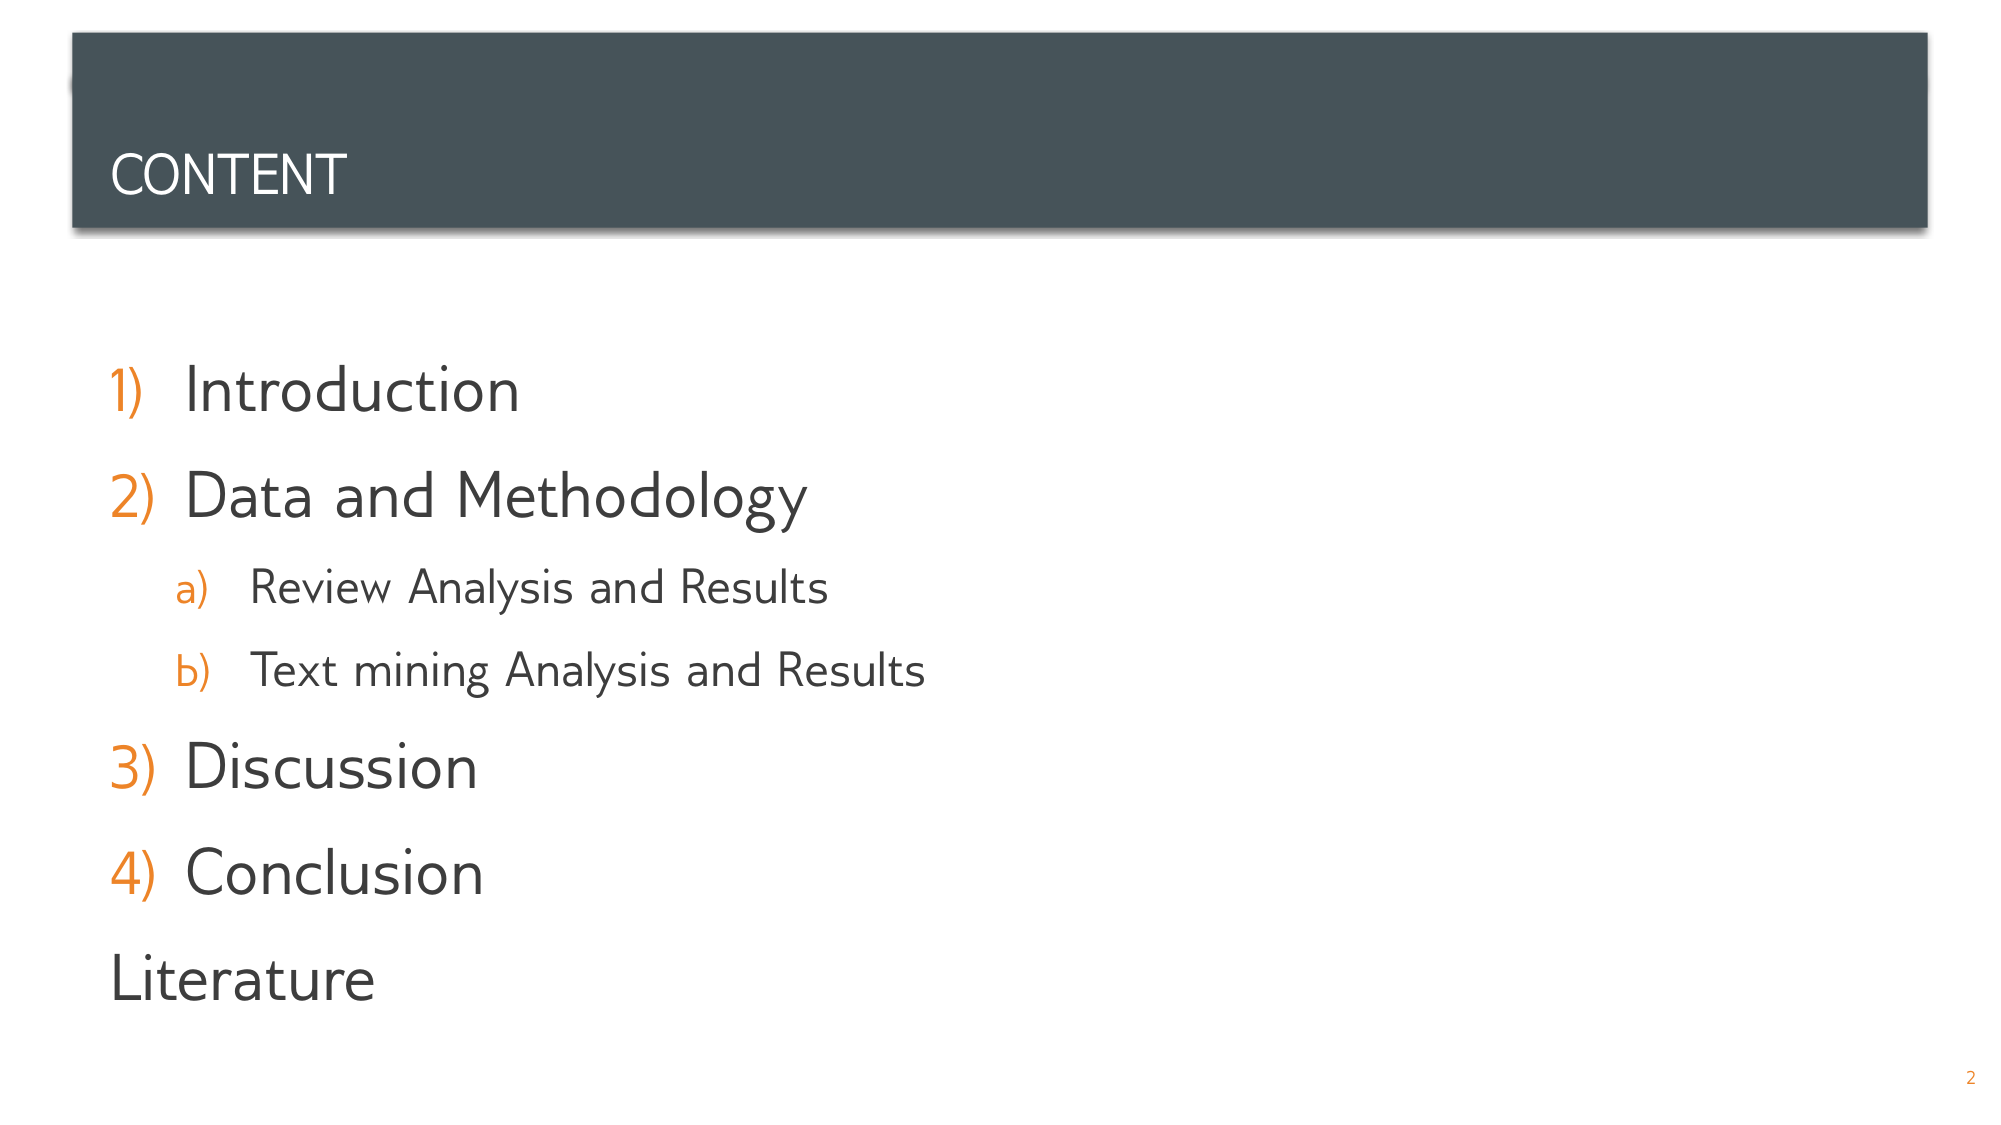

# Content

Introduction
Data and Methodology
Review Analysis and Results
Text mining Analysis and Results
Discussion
Conclusion
Literature

2